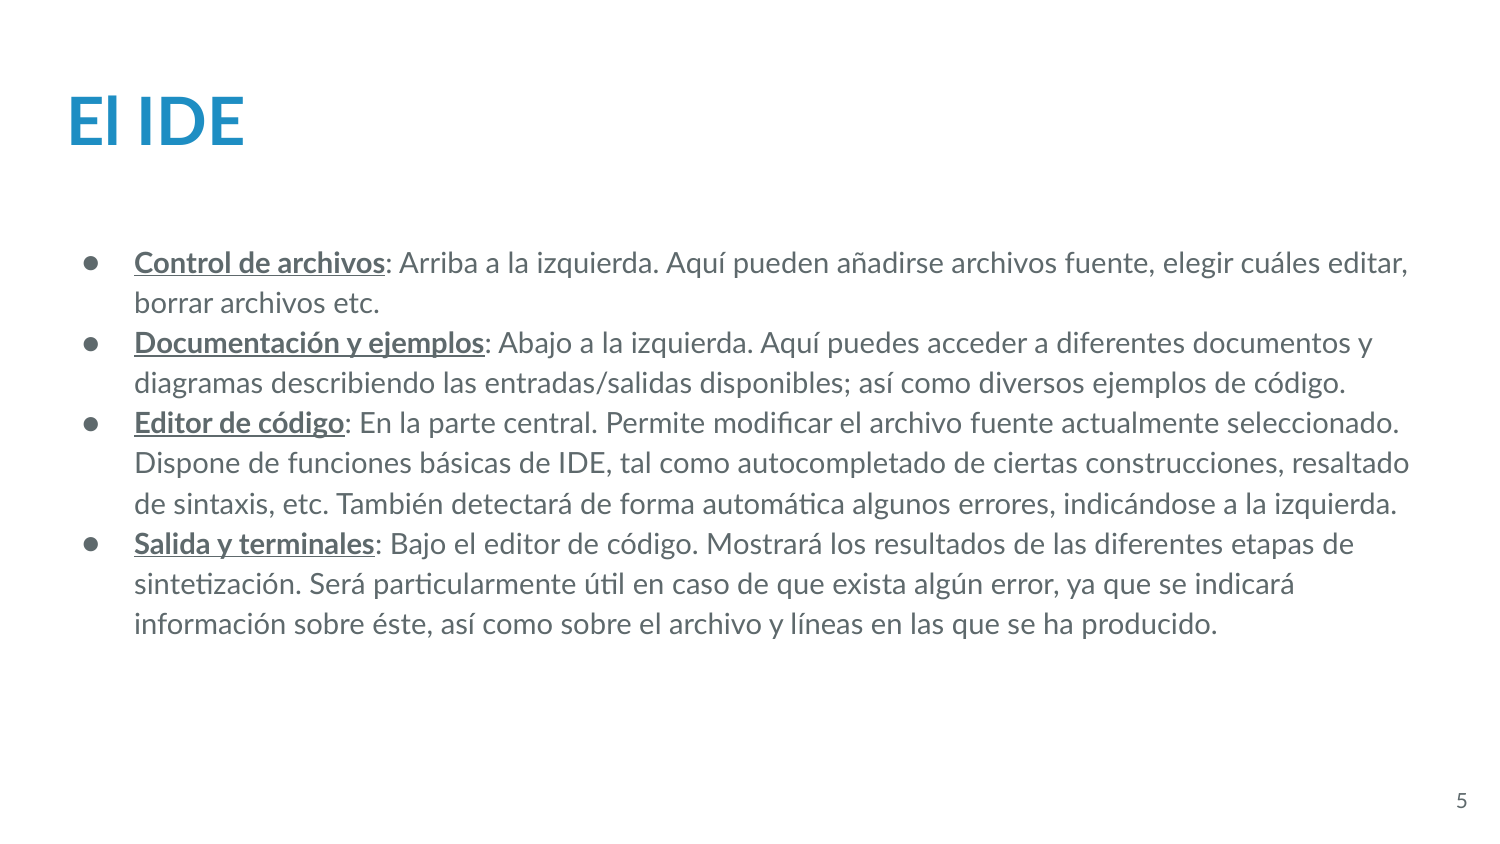

# El IDE

Control de archivos: Arriba a la izquierda. Aquí pueden añadirse archivos fuente, elegir cuáles editar, borrar archivos etc.
Documentación y ejemplos: Abajo a la izquierda. Aquí puedes acceder a diferentes documentos y diagramas describiendo las entradas/salidas disponibles; así como diversos ejemplos de código.
Editor de código: En la parte central. Permite modificar el archivo fuente actualmente seleccionado. Dispone de funciones básicas de IDE, tal como autocompletado de ciertas construcciones, resaltado de sintaxis, etc. También detectará de forma automática algunos errores, indicándose a la izquierda.
Salida y terminales: Bajo el editor de código. Mostrará los resultados de las diferentes etapas de sintetización. Será particularmente útil en caso de que exista algún error, ya que se indicará información sobre éste, así como sobre el archivo y líneas en las que se ha producido.

5